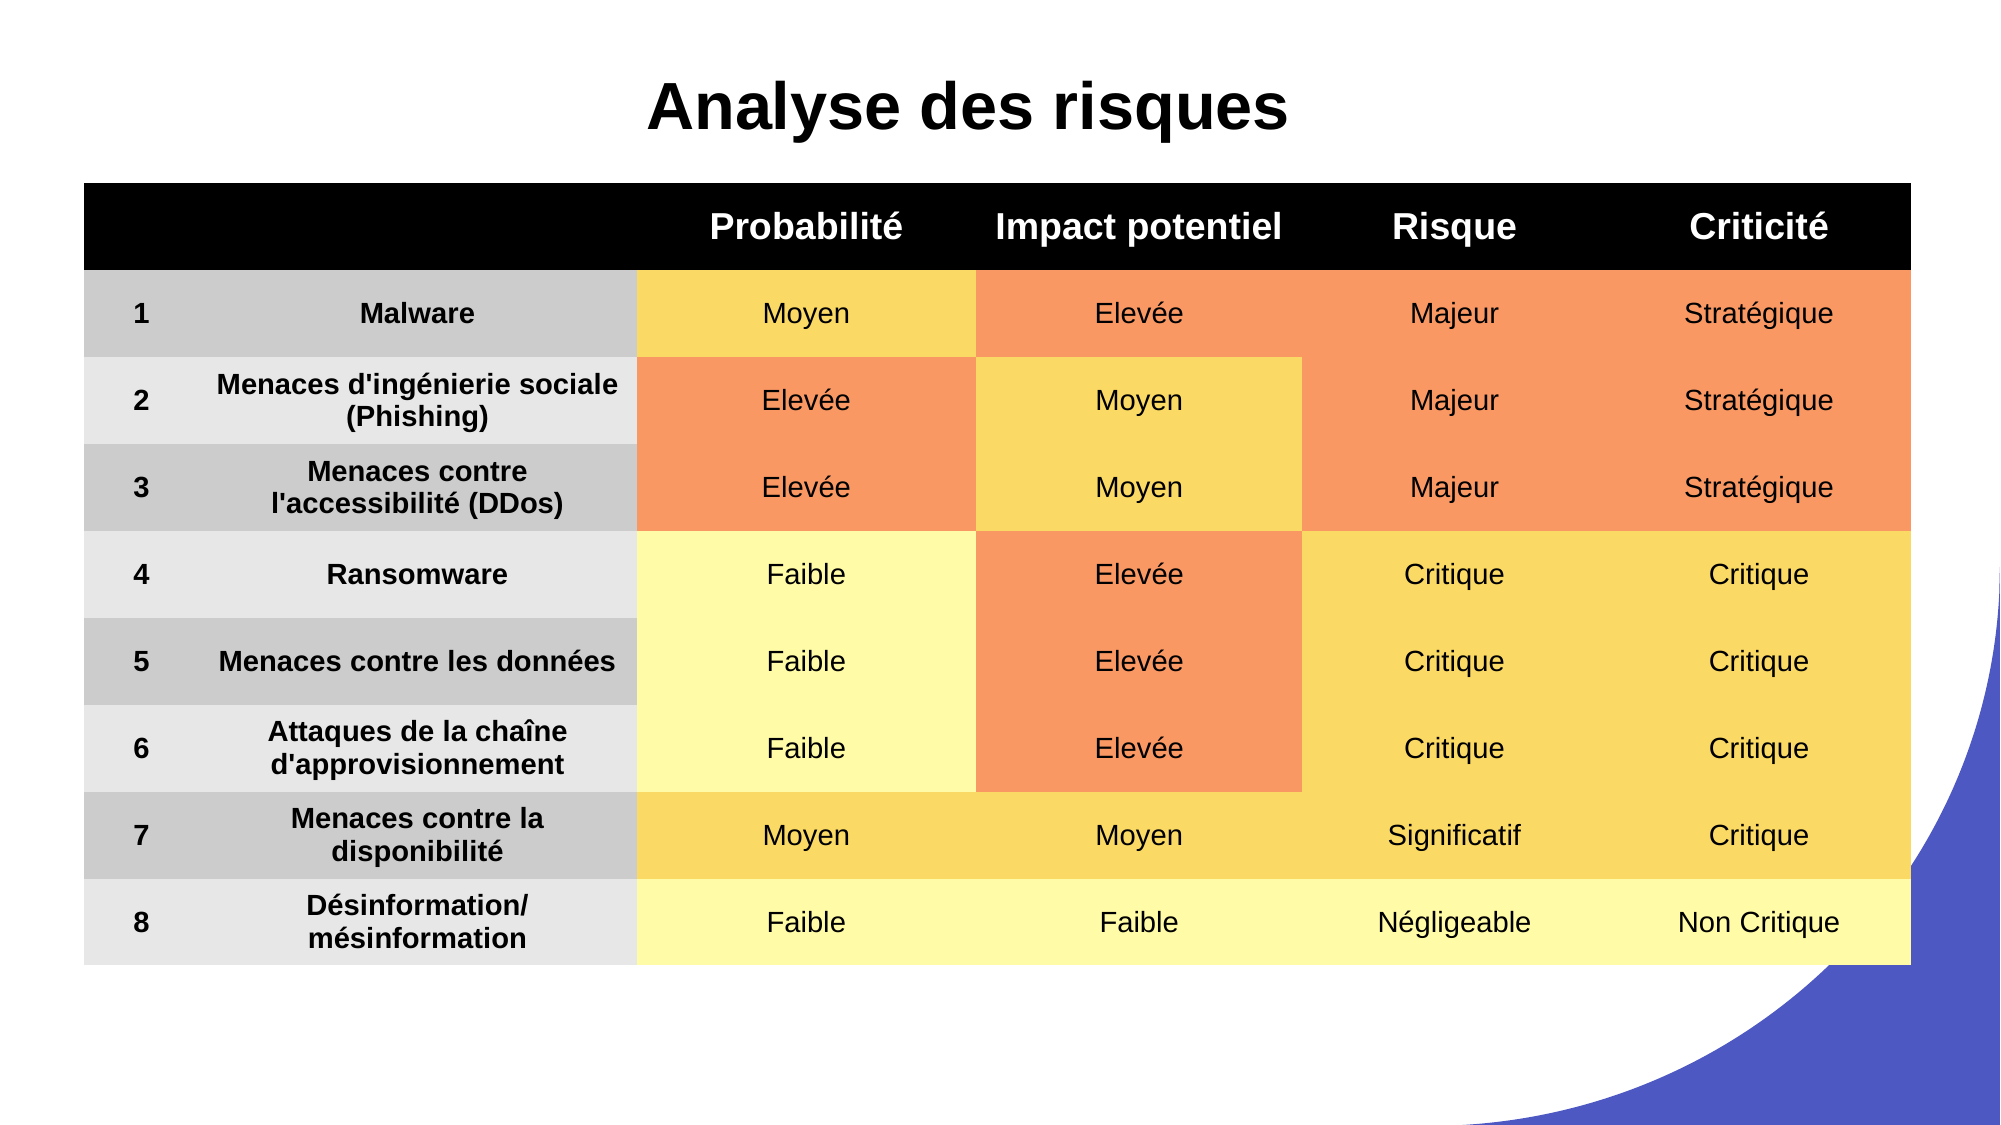

# Analyse des risques
|  |  | Probabilité | Impact potentiel | Risque | Criticité |
| --- | --- | --- | --- | --- | --- |
| 1 | Malware | Moyen | Elevée | Majeur | Stratégique |
| 2 | Menaces d'ingénierie sociale (Phishing) | Elevée | Moyen | Majeur | Stratégique |
| 3 | Menaces contre l'accessibilité (DDos) | Elevée | Moyen | Majeur | Stratégique |
| 4 | Ransomware | Faible | Elevée | Critique | Critique |
| 5 | Menaces contre les données | Faible | Elevée | Critique | Critique |
| 6 | Attaques de la chaîne d'approvisionnement | Faible | Elevée | Critique | Critique |
| 7 | Menaces contre la disponibilité | Moyen | Moyen | Significatif | Critique |
| 8 | Désinformation/mésinformation | Faible | Faible | Négligeable | Non Critique |